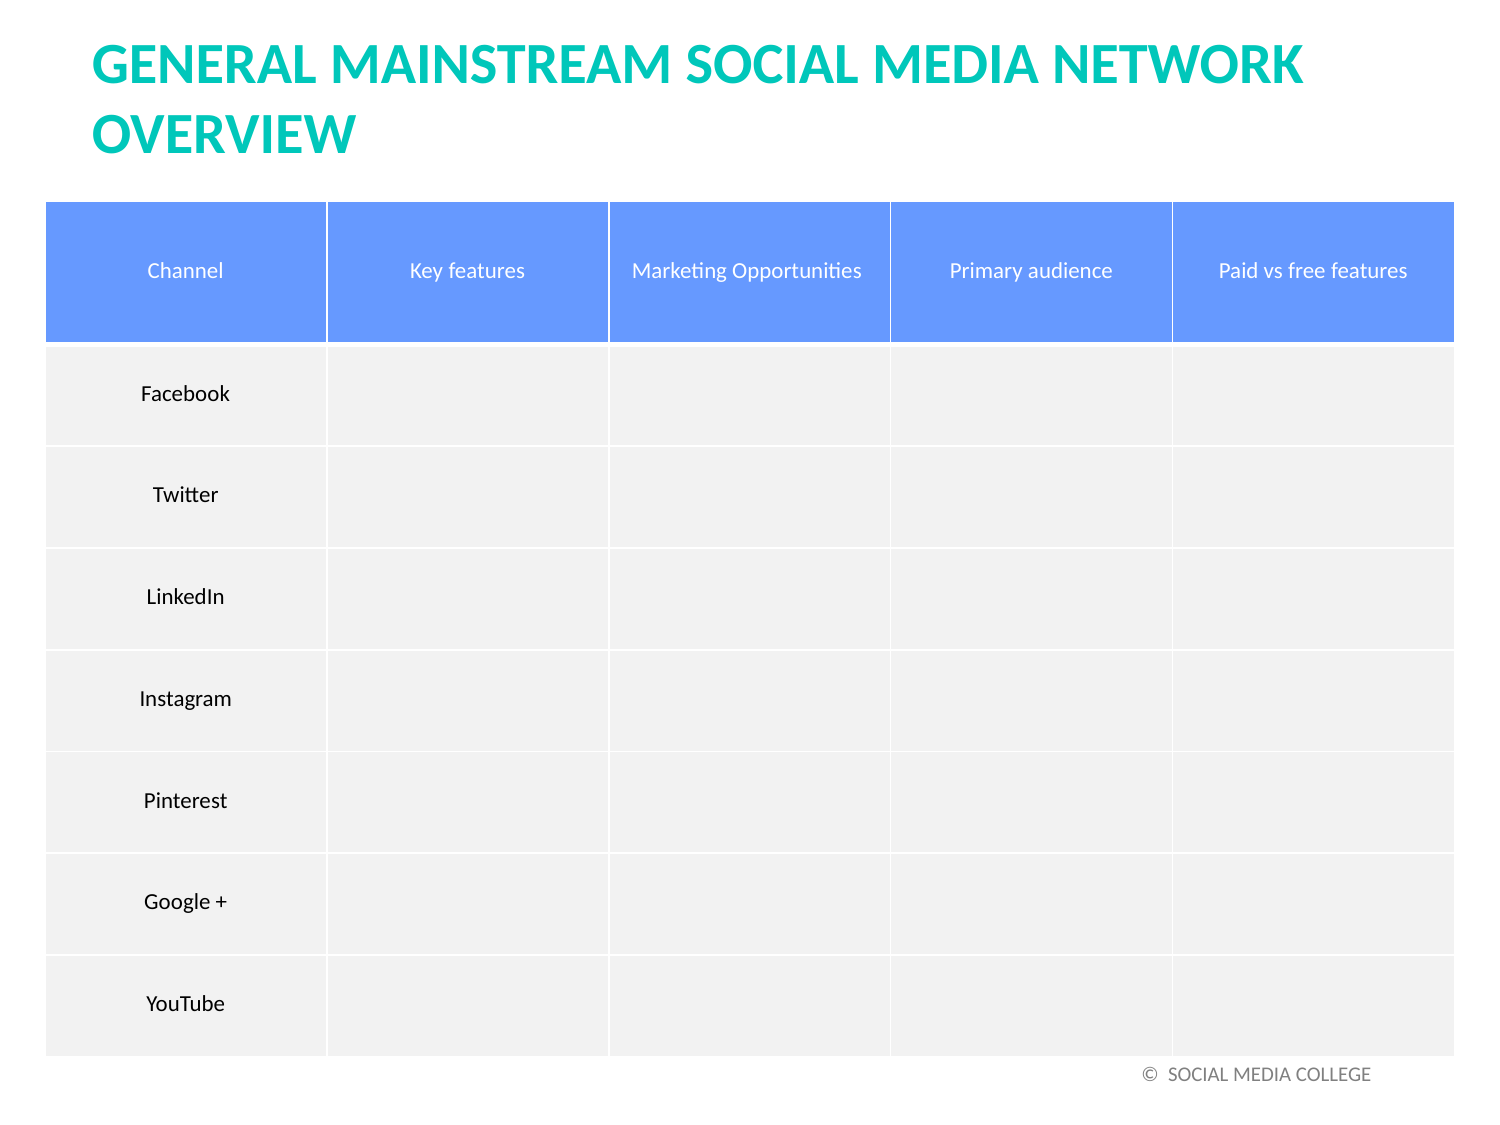

GENERAL MAINSTREAM SOCIAL MEDIA NETWORK OVERVIEW
| Channel | Key features | Marketing Opportunities | Primary audience | Paid vs free features |
| --- | --- | --- | --- | --- |
| Facebook |  |  |  |  |
| Twitter |  |  |  |  |
| LinkedIn |  |  |  |  |
| Instagram |  |  |  |  |
| Pinterest |  |  |  |  |
| Google + |  |  |  |  |
| YouTube |  |  |  |  |
 ©  SOCIAL MEDIA COLLEGE